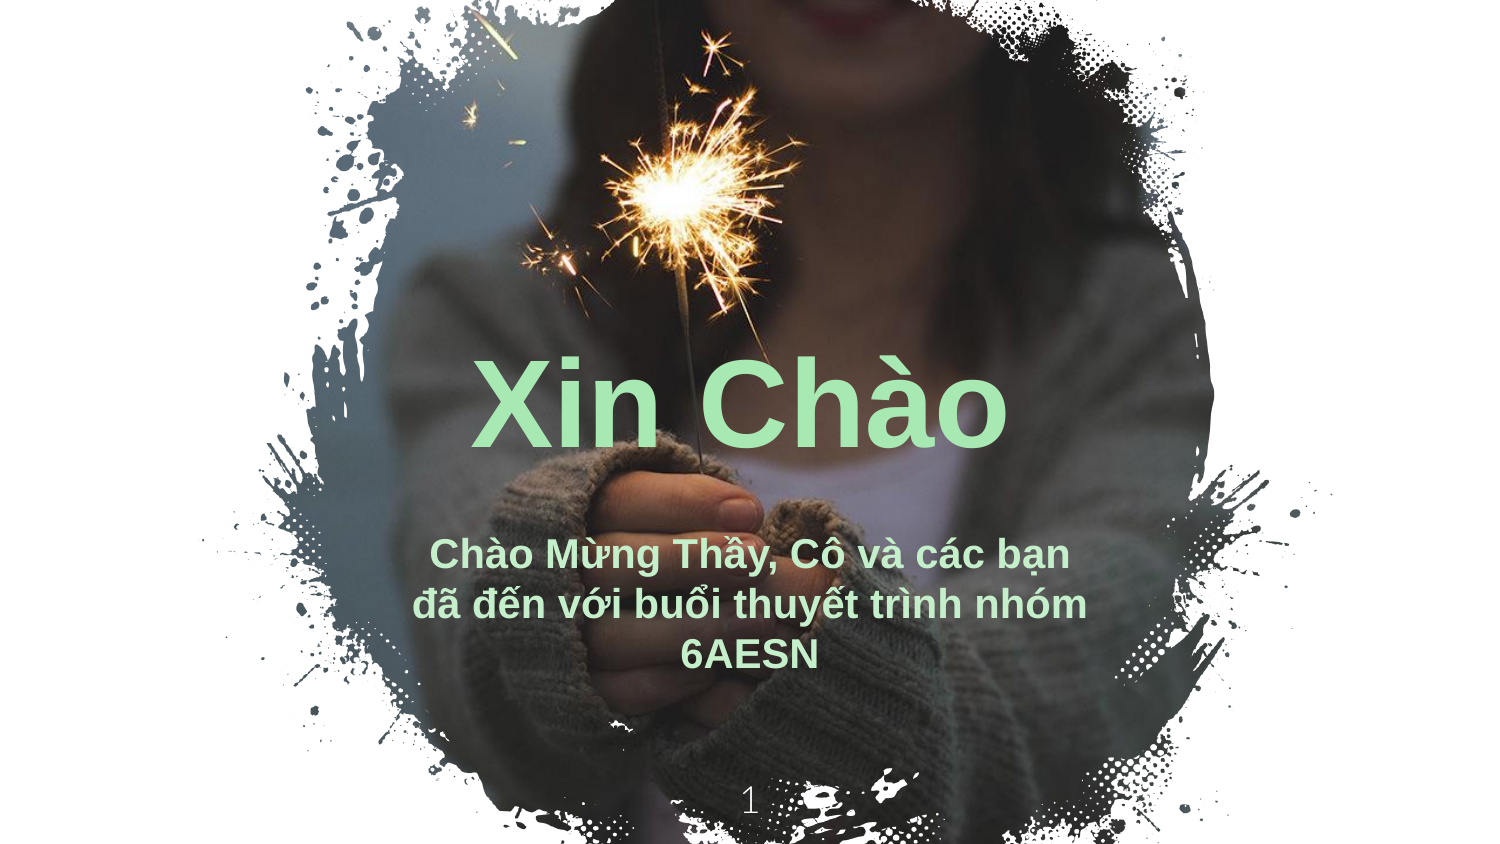

Xin Chào
Chào Mừng Thầy, Cô và các bạn đã đến với buổi thuyết trình nhóm 6AESN

1